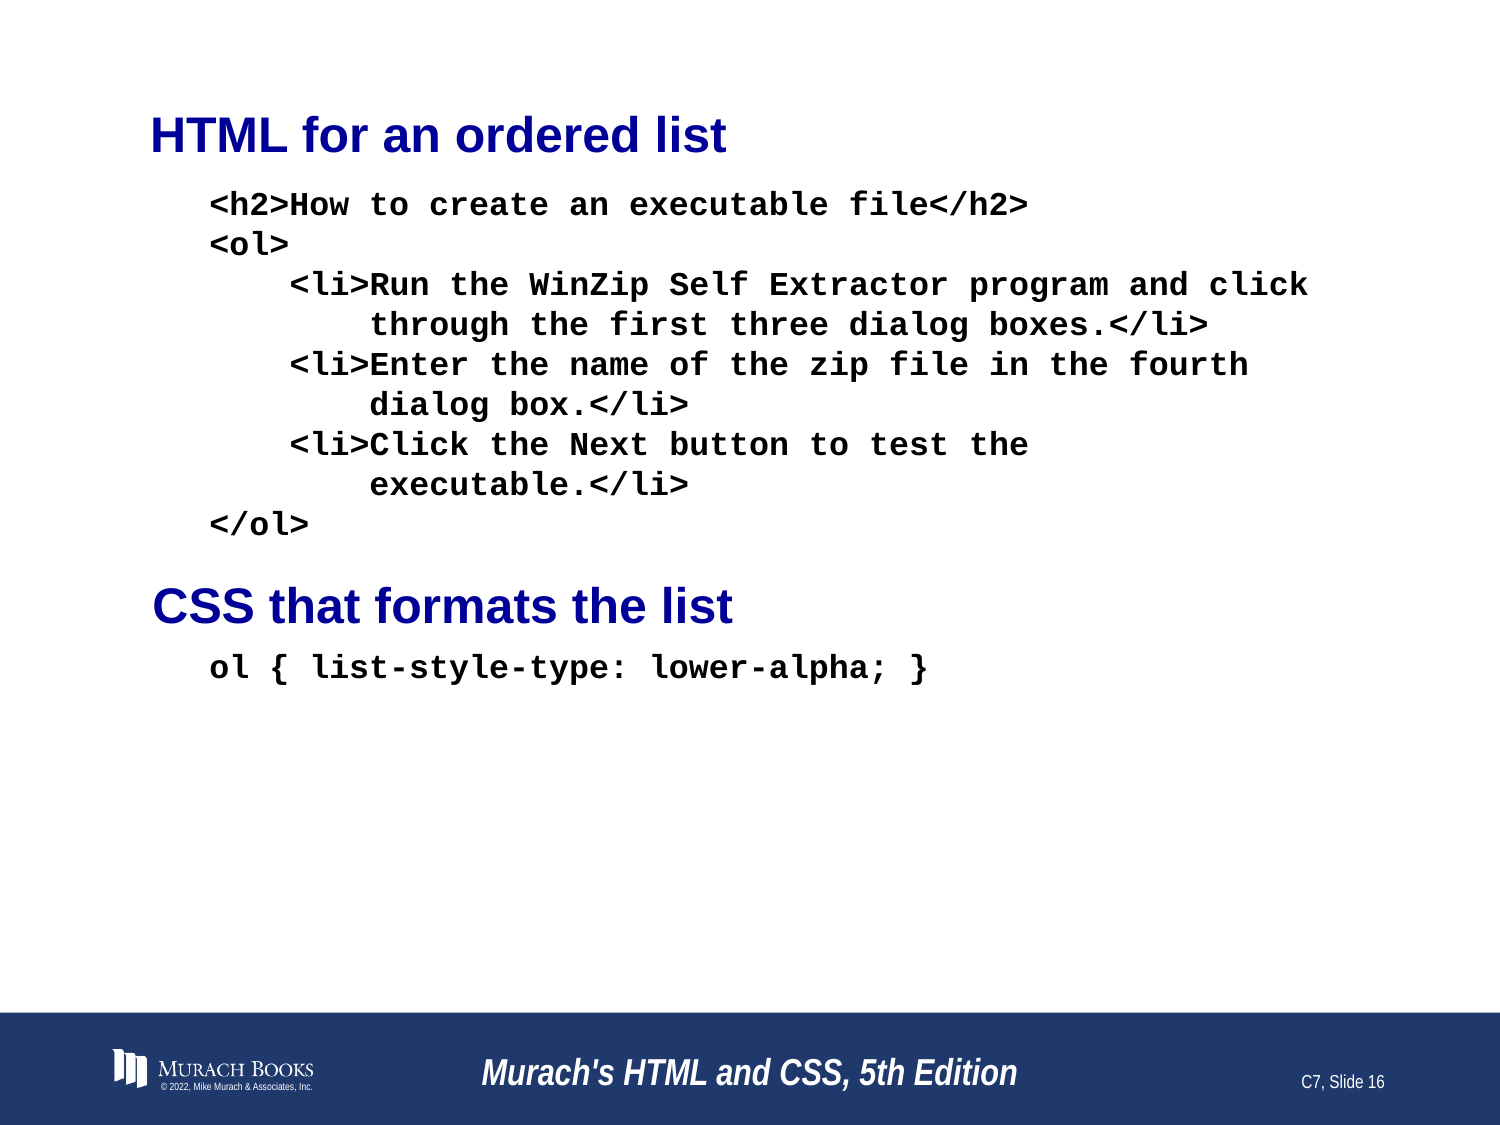

# HTML for an ordered list
<h2>How to create an executable file</h2>
<ol>
    <li>Run the WinZip Self Extractor program and click
        through the first three dialog boxes.</li>
    <li>Enter the name of the zip file in the fourth
        dialog box.</li>
    <li>Click the Next button to test the
        executable.</li>
</ol>
CSS that formats the list
ol { list-style-type: lower-alpha; }

© 2022, Mike Murach & Associates, Inc.
Murach's HTML and CSS, 5th Edition

C7, Slide 16